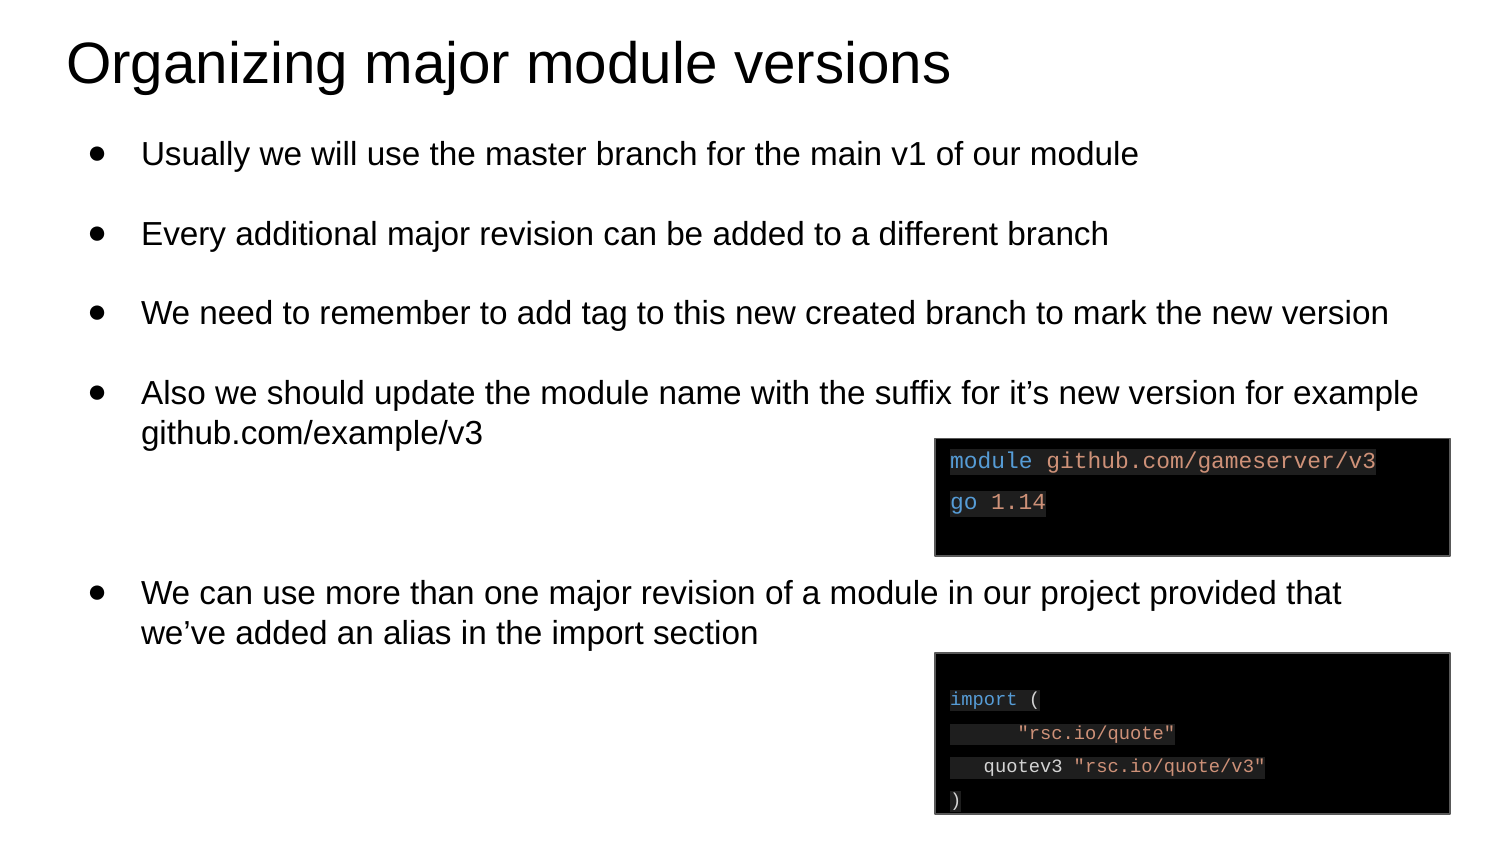

# Organizing major module versions
Usually we will use the master branch for the main v1 of our module

Every additional major revision can be added to a different branch

We need to remember to add tag to this new created branch to mark the new version

Also we should update the module name with the suffix for it’s new version for example github.com/example/v3

We can use more than one major revision of a module in our project provided that we’ve added an alias in the import section

module github.com/gameserver/v3
go 1.14

import (
      "rsc.io/quote"
   quotev3 "rsc.io/quote/v3"
)